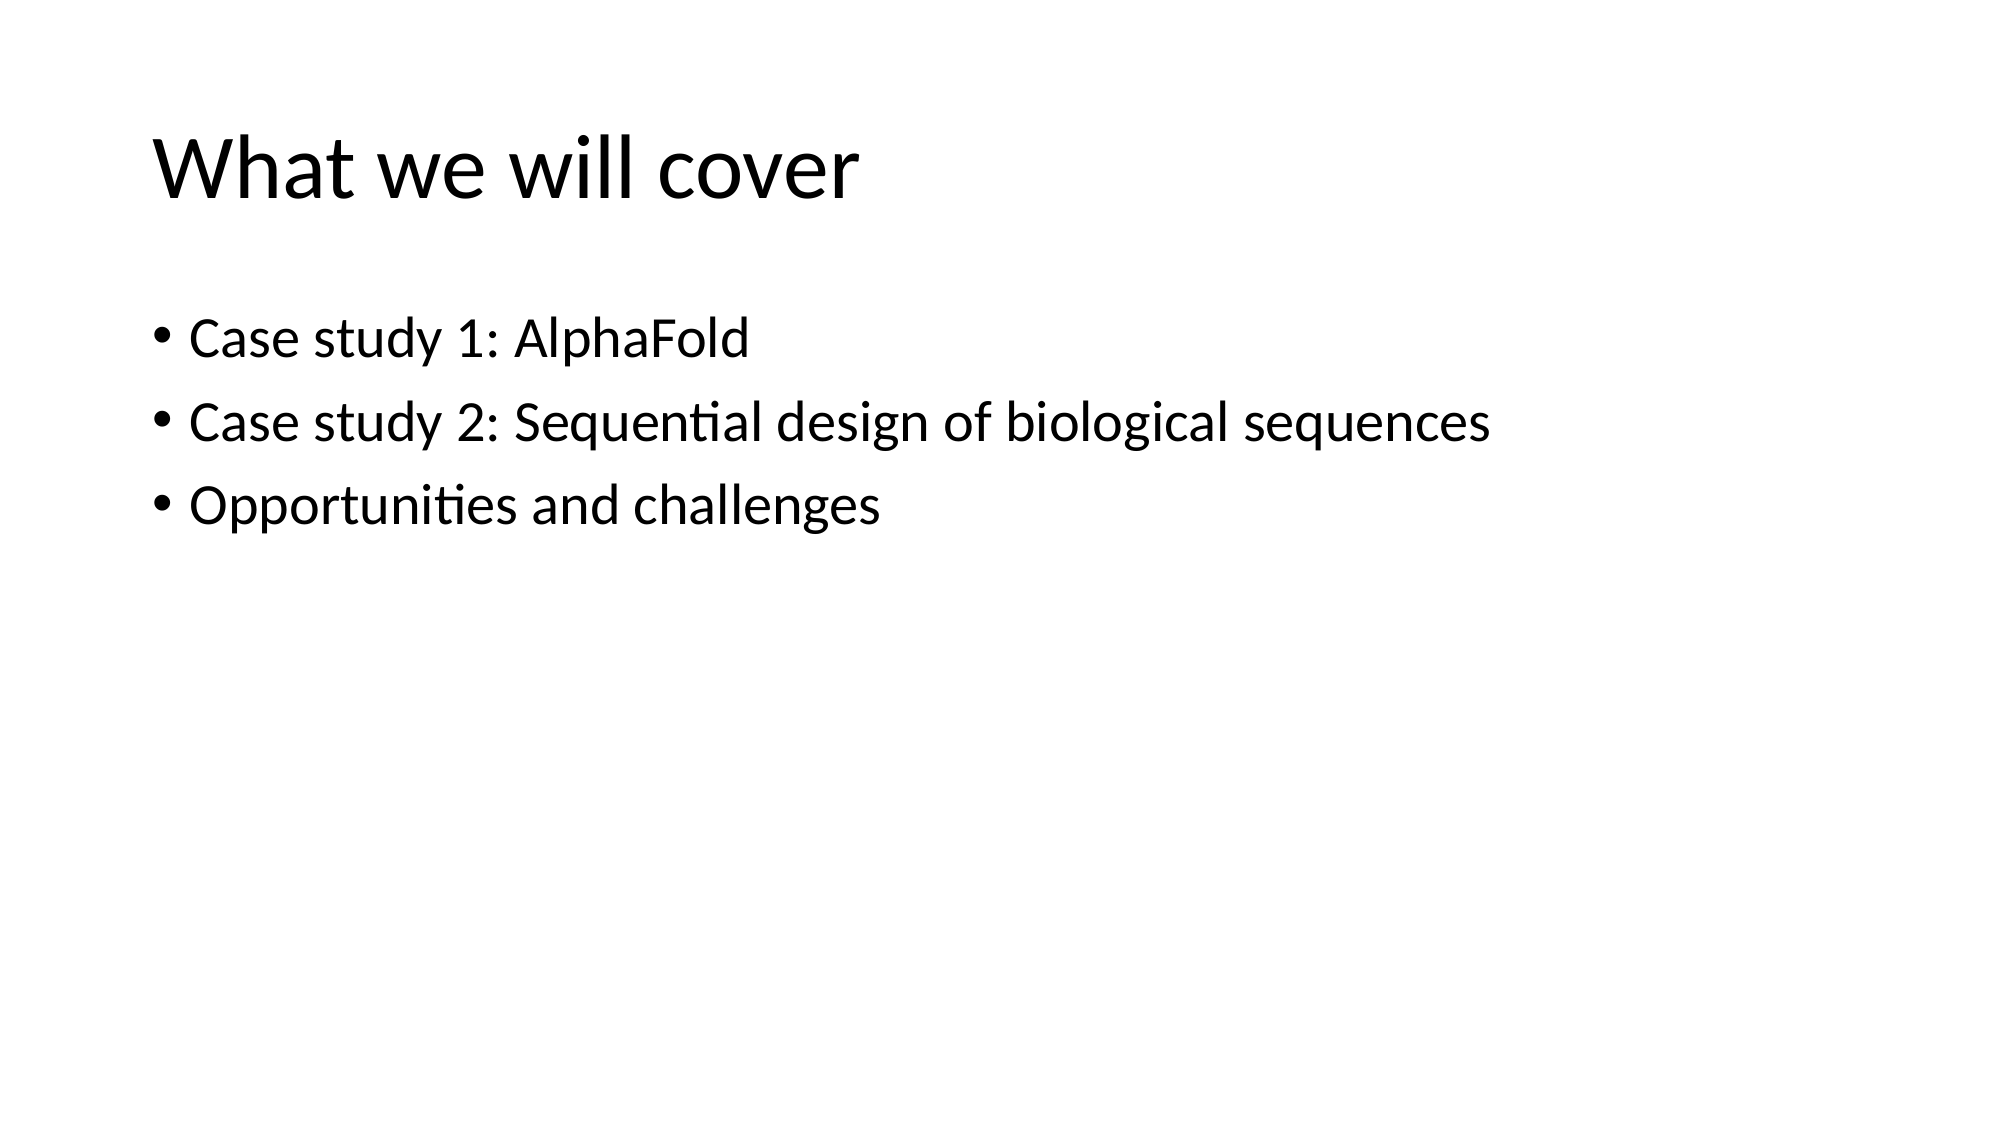

# What we will cover
Case study 1: AlphaFold
Case study 2: Sequential design of biological sequences
Opportunities and challenges